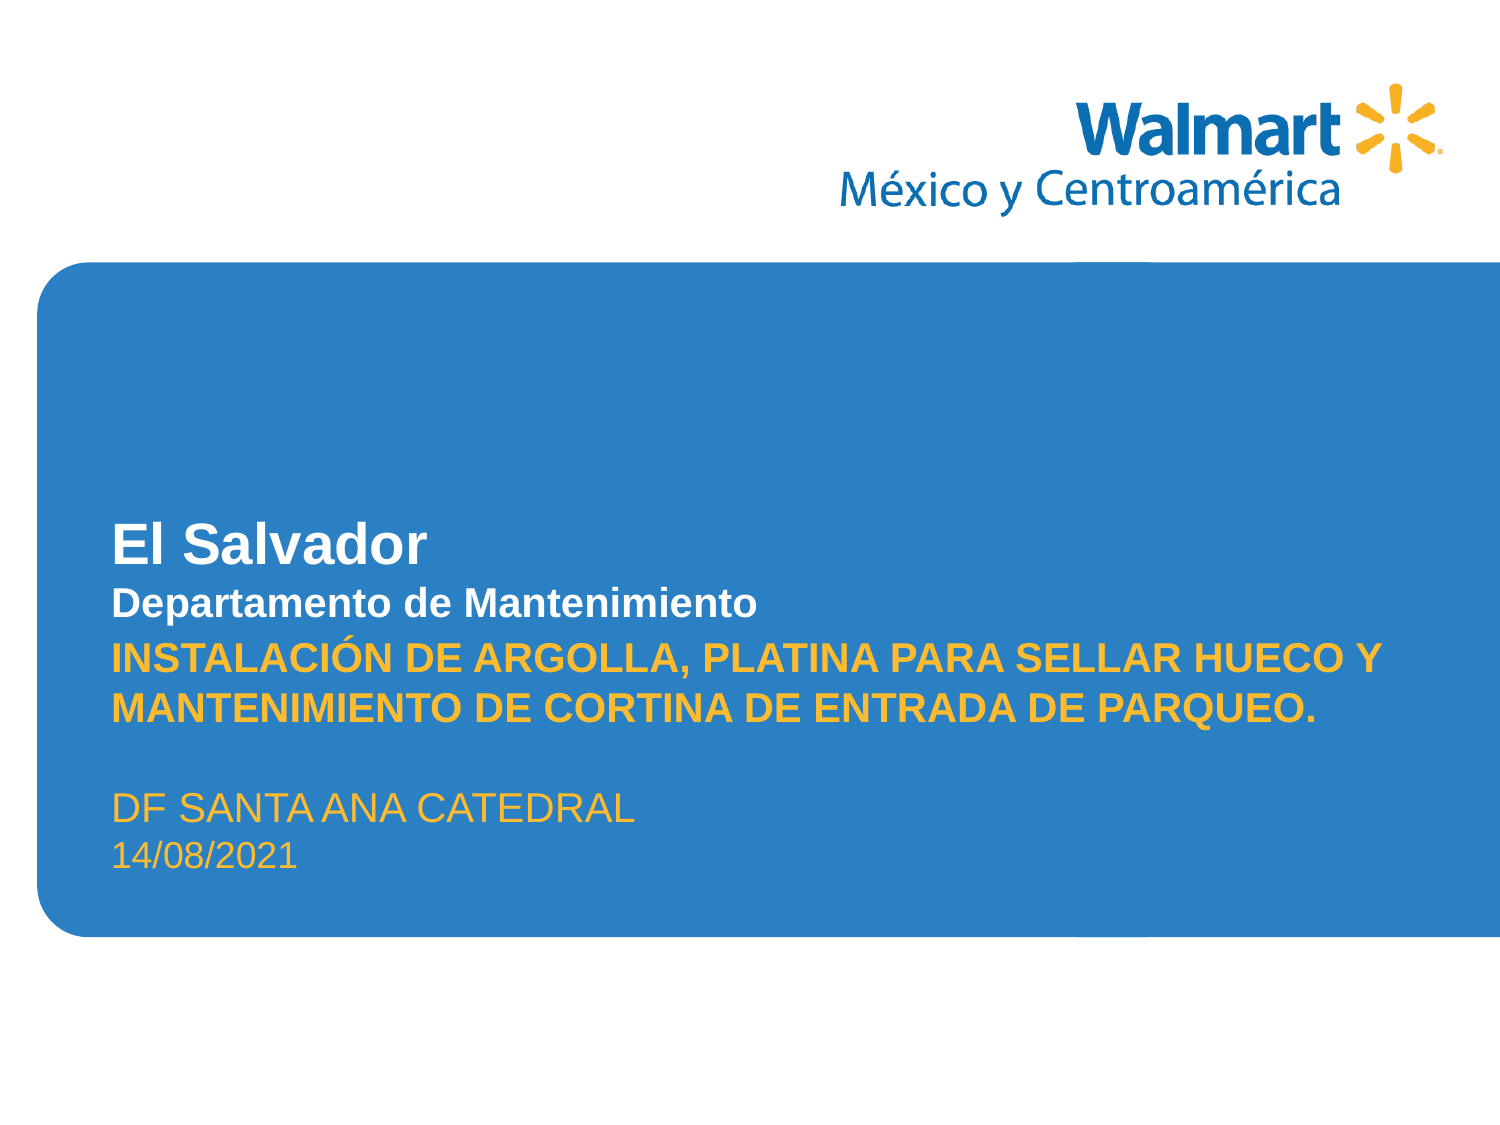

INSTALACIÓN DE ARGOLLA, PLATINA PARA SELLAR HUECO Y MANTENIMIENTO DE CORTINA DE ENTRADA DE PARQUEO.

DF SANTA ANA CATEDRAL
14/08/2021

# El Salvador Departamento de Mantenimiento